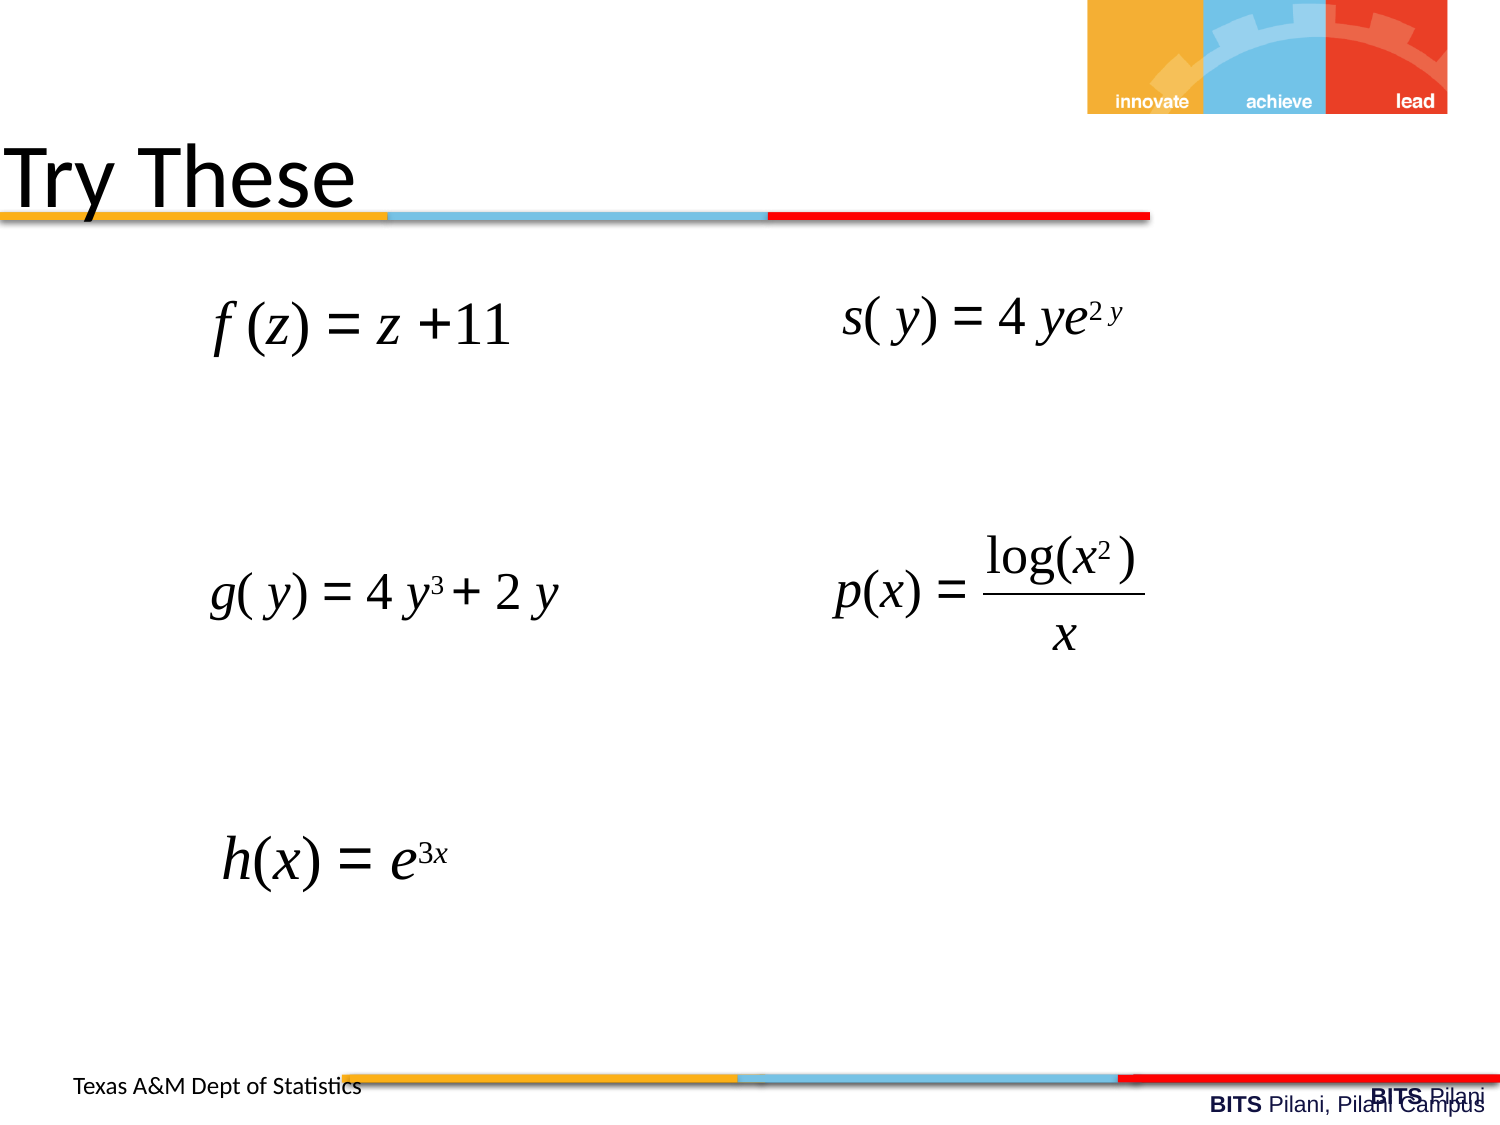

Try These
s( y) = 4 ye2 y
f (z) = z +11
log(x2 )
p(x) =
g( y) = 4 y3 + 2 y
x

h(x) = e3x
Texas A&M Dept of Statistics